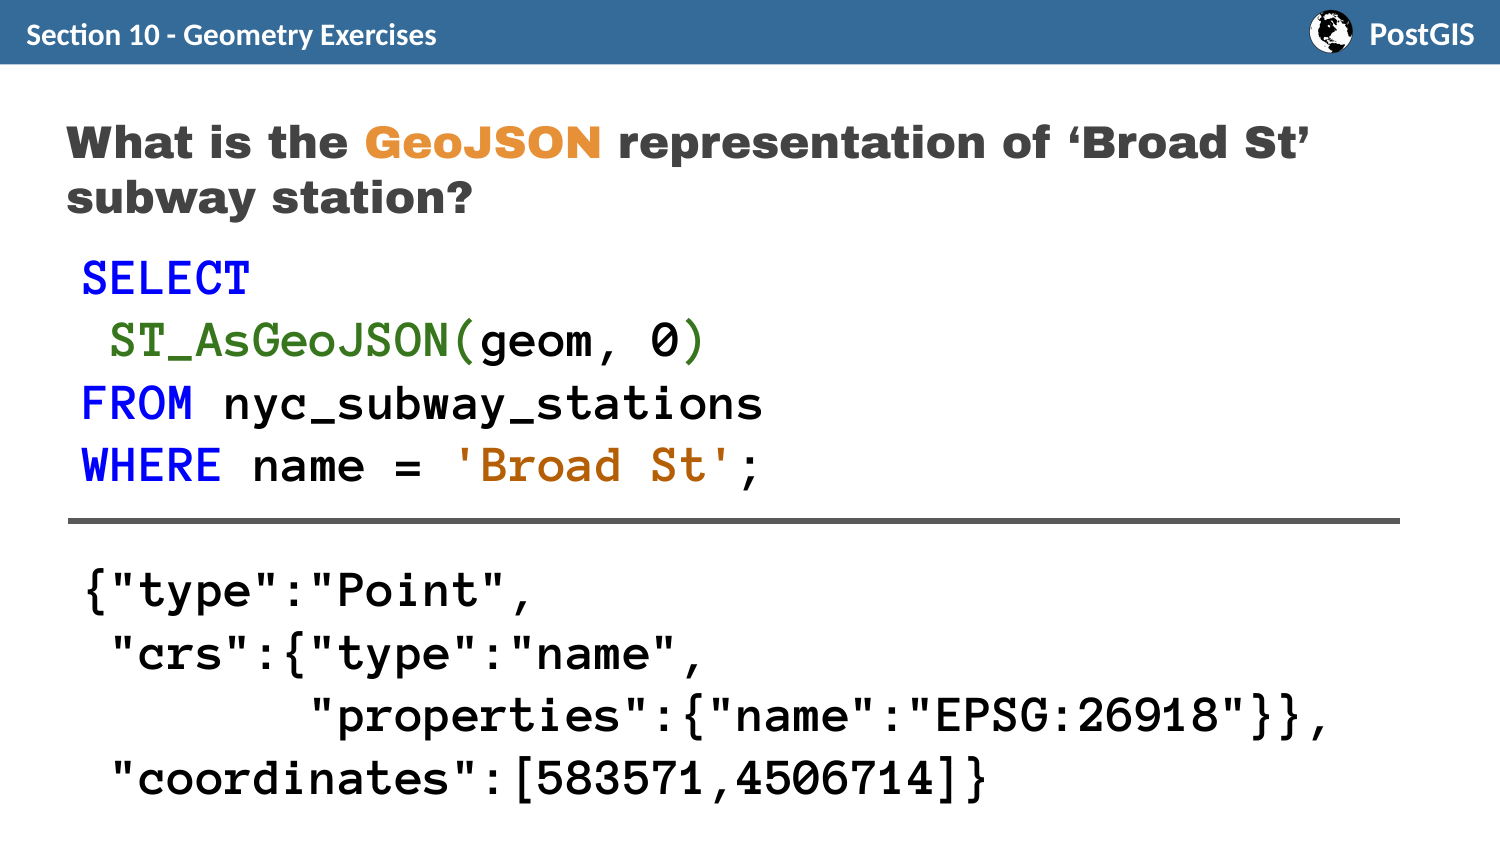

Section 10 - Geometry Exercises
# What is the GeoJSON representation of ‘Broad St’ subway station?

SELECT
 ST_AsGeoJSON(geom, 0)
FROM nyc_subway_stations
WHERE name = 'Broad St';

{"type":"Point",
 "crs":{"type":"name",
        "properties":{"name":"EPSG:26918"}},
 "coordinates":[583571,4506714]}